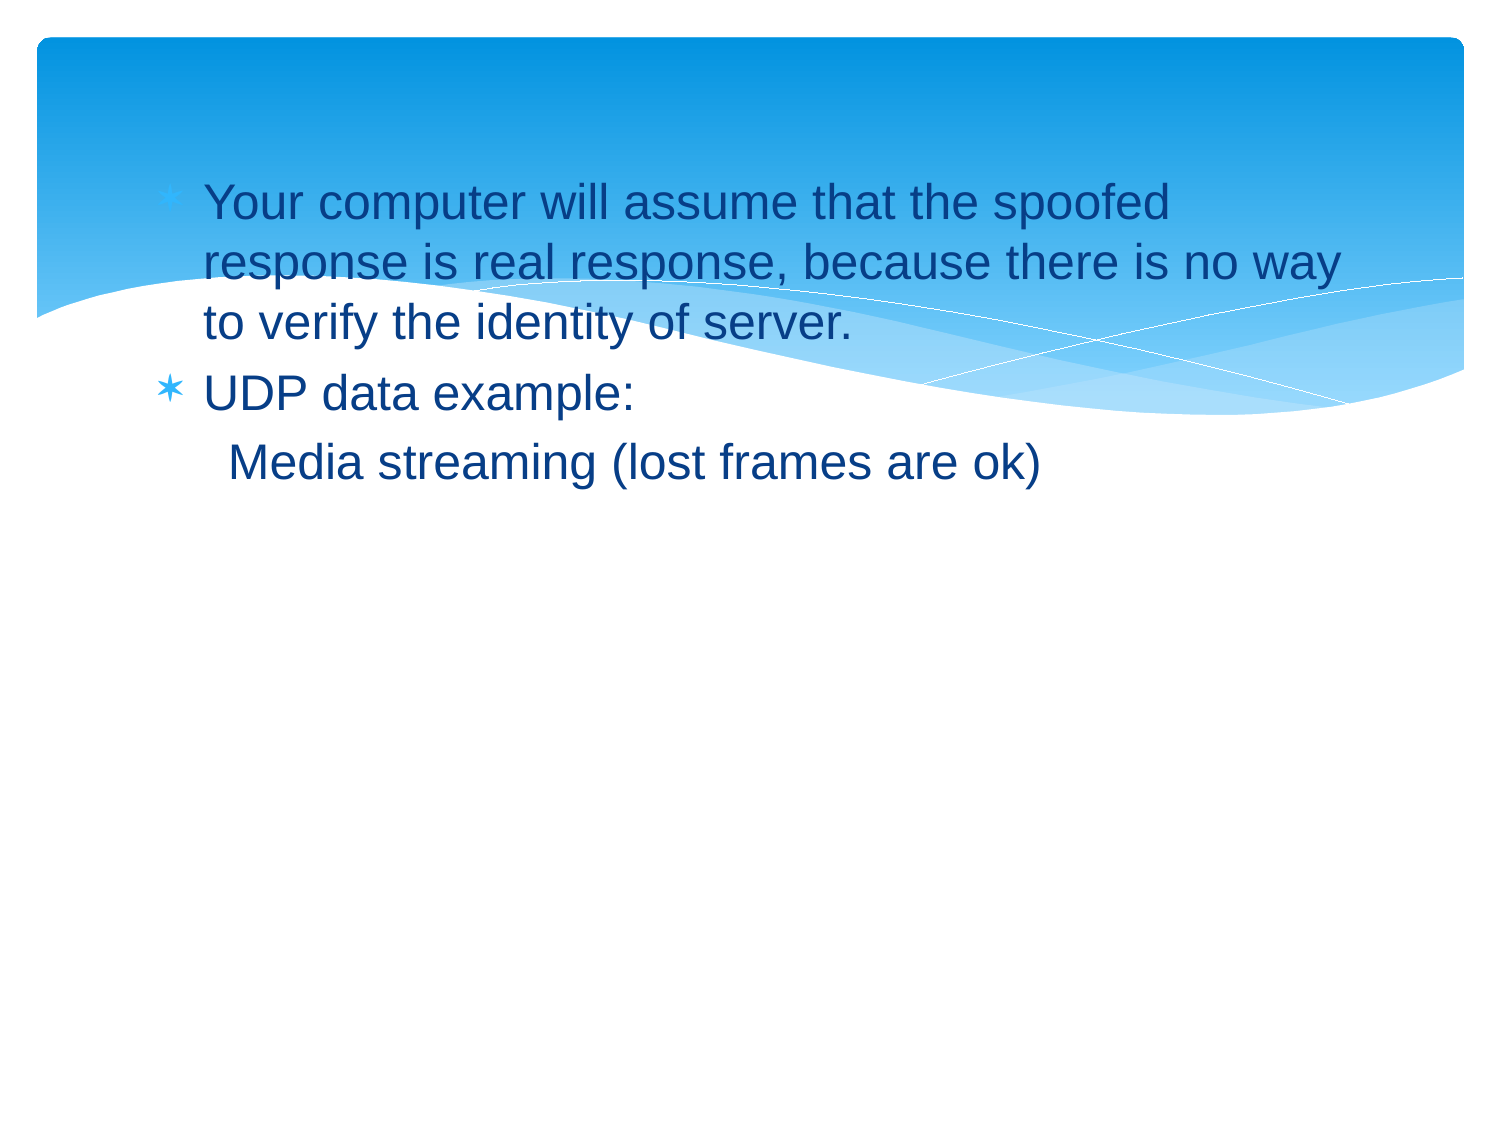

Your computer will assume that the spoofed response is real response, because there is no way to verify the identity of server.
UDP data example:
     Media streaming (lost frames are ok)